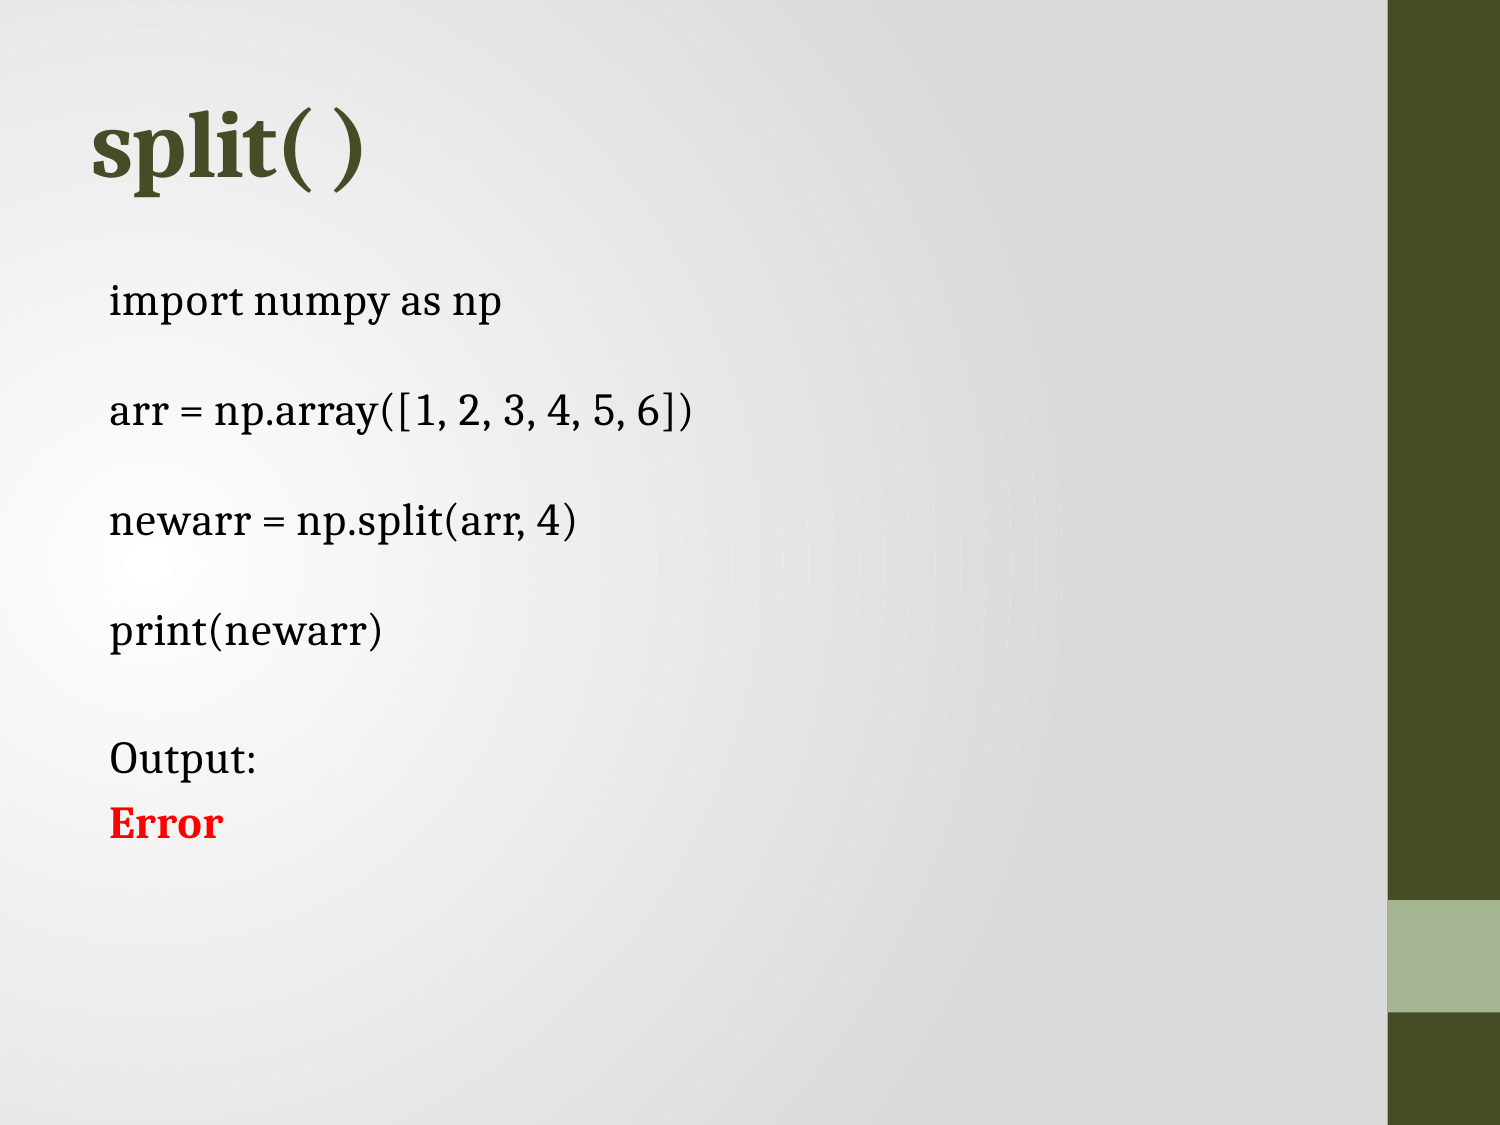

# split( )
import numpy as np
arr = np.array([1, 2, 3, 4, 5, 6])
newarr = np.split(arr, 4)
print(newarr)

Output:
Error